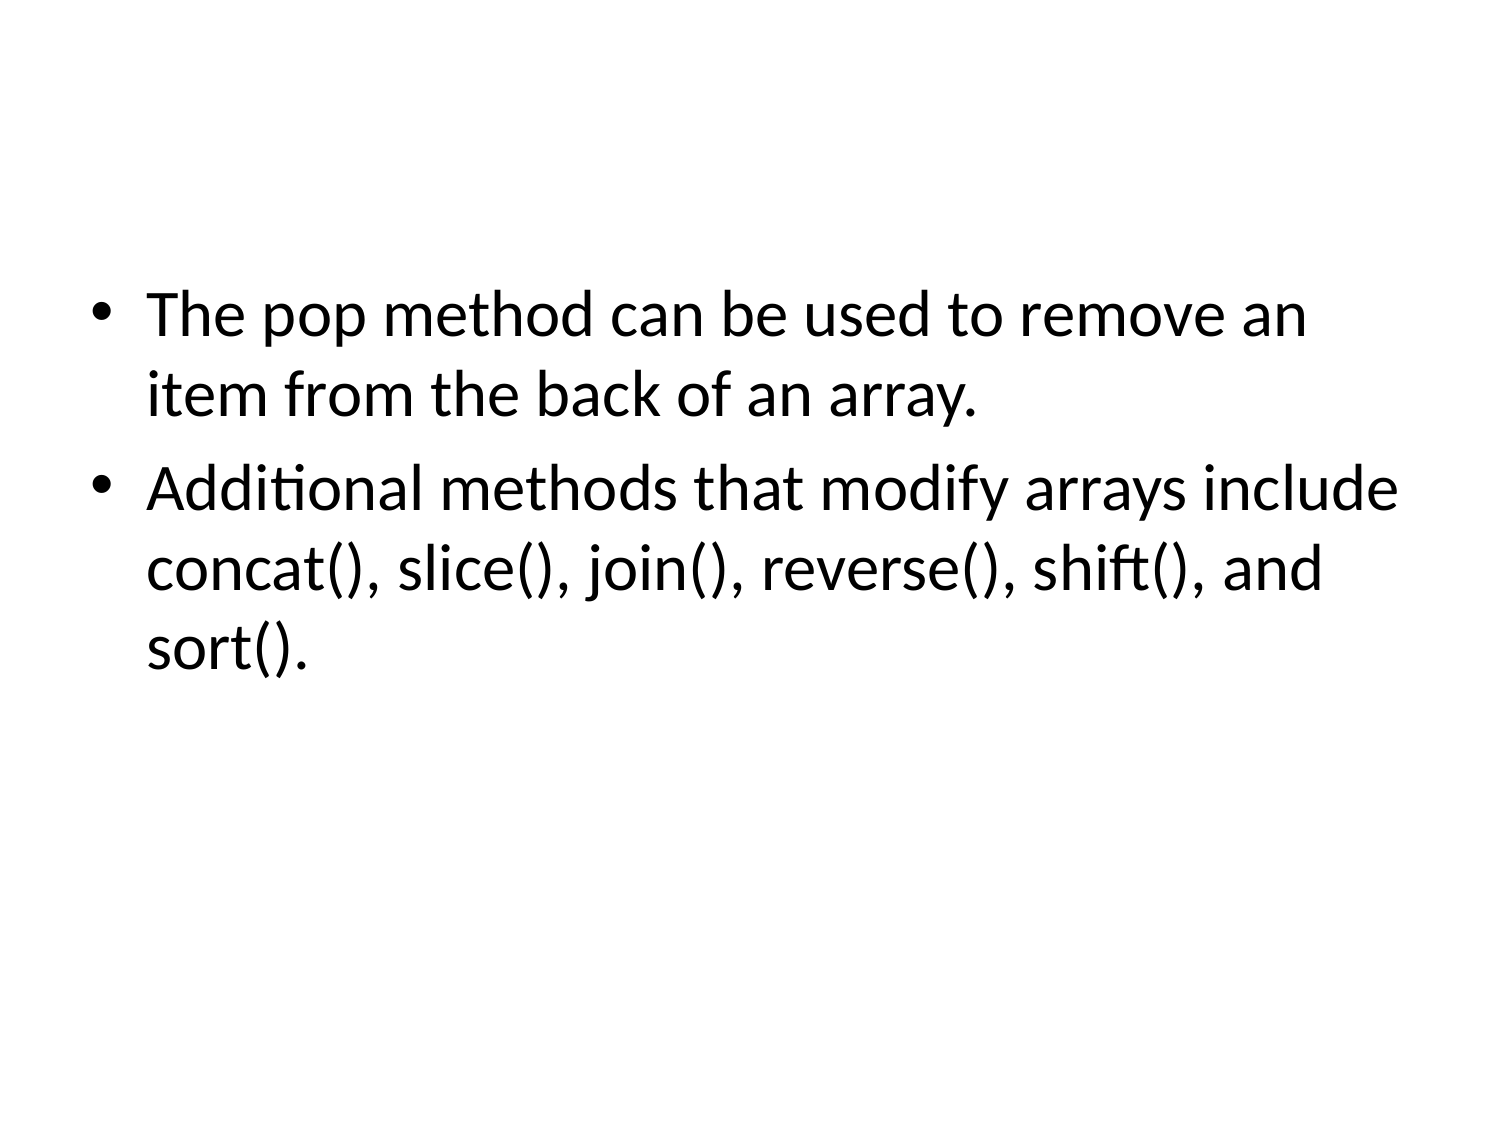

#
The pop method can be used to remove an item from the back of an array.
Additional methods that modify arrays include concat(), slice(), join(), reverse(), shift(), and sort().